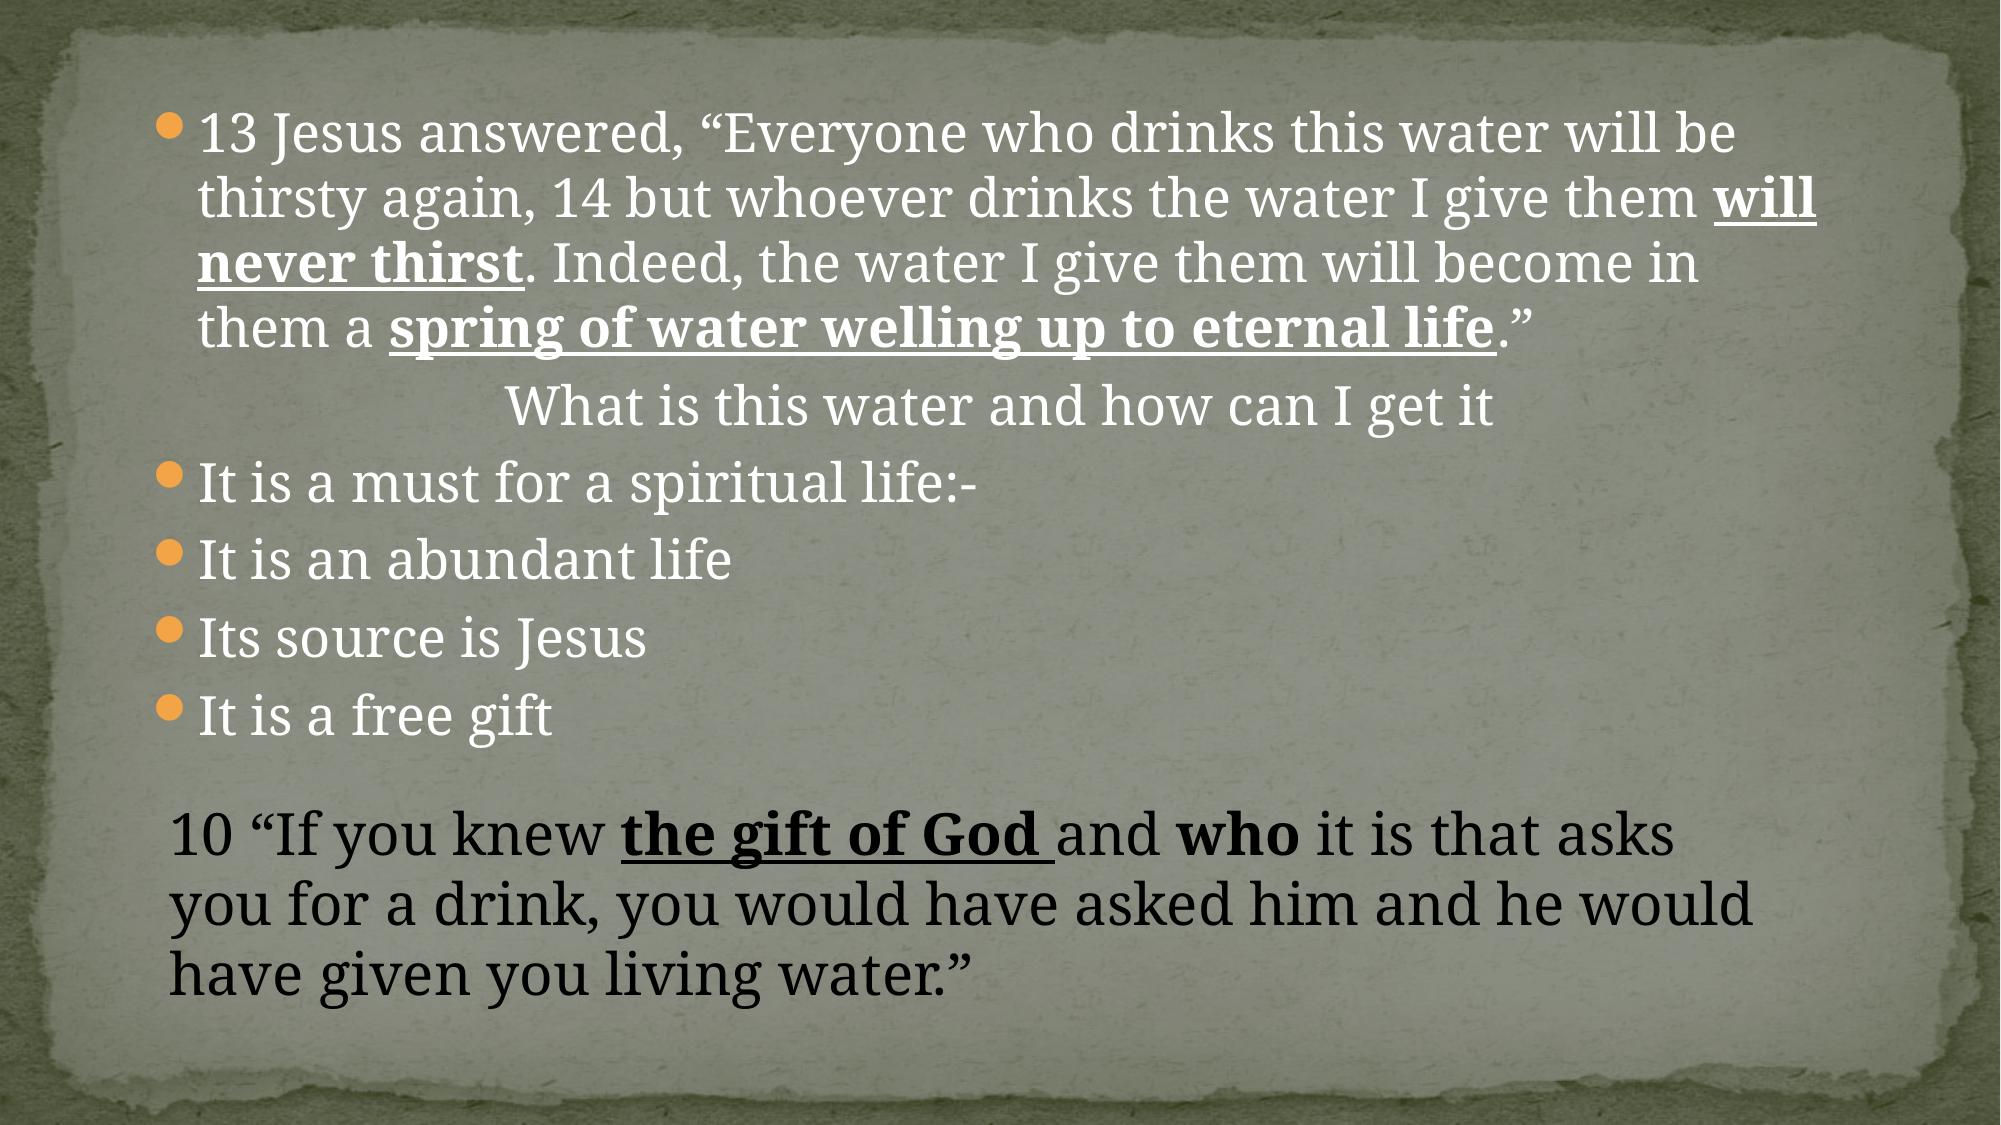

13 Jesus answered, “Everyone who drinks this water will be thirsty again, 14 but whoever drinks the water I give them will never thirst. Indeed, the water I give them will become in them a spring of water welling up to eternal life.”
What is this water and how can I get it
It is a must for a spiritual life:-
It is an abundant life
Its source is Jesus
It is a free gift

10 “If you knew the gift of God and who it is that asks you for a drink, you would have asked him and he would have given you living water.”